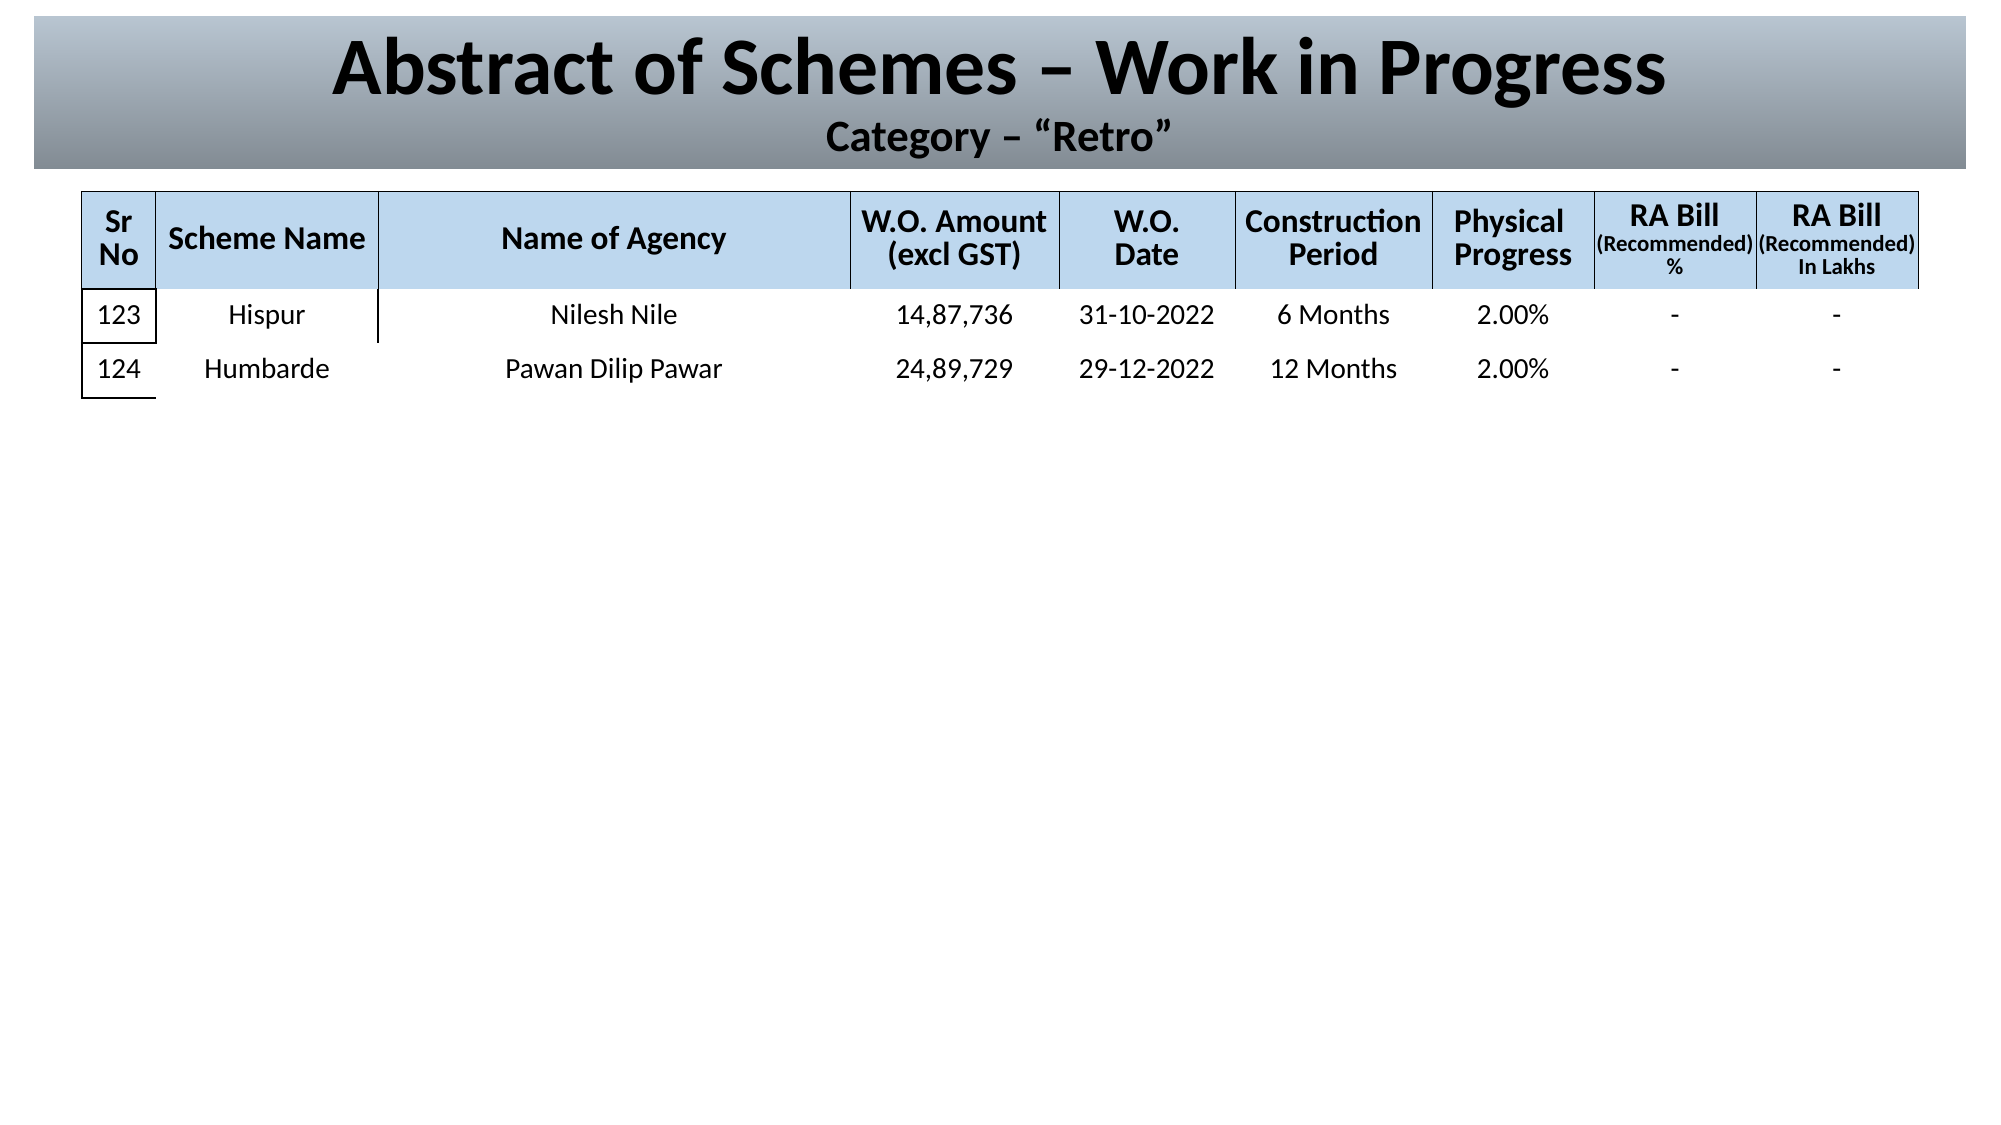

# Abstract of Schemes – Work in Progress Category – “Retro”
| Sr No | Scheme Name | Name of Agency | W.O. Amount (excl GST) | W.O. Date | Construction Period | Physical Progress | RA Bill (Recommended) % | RA Bill (Recommended) In Lakhs |
| --- | --- | --- | --- | --- | --- | --- | --- | --- |
| 123 | Hispur | Nilesh Nile | 14,87,736 | 31-10-2022 | 6 Months | 2.00% | - | - |
| --- | --- | --- | --- | --- | --- | --- | --- | --- |
| 124 | Humbarde | Pawan Dilip Pawar | 24,89,729 | 29-12-2022 | 12 Months | 2.00% | - | - |